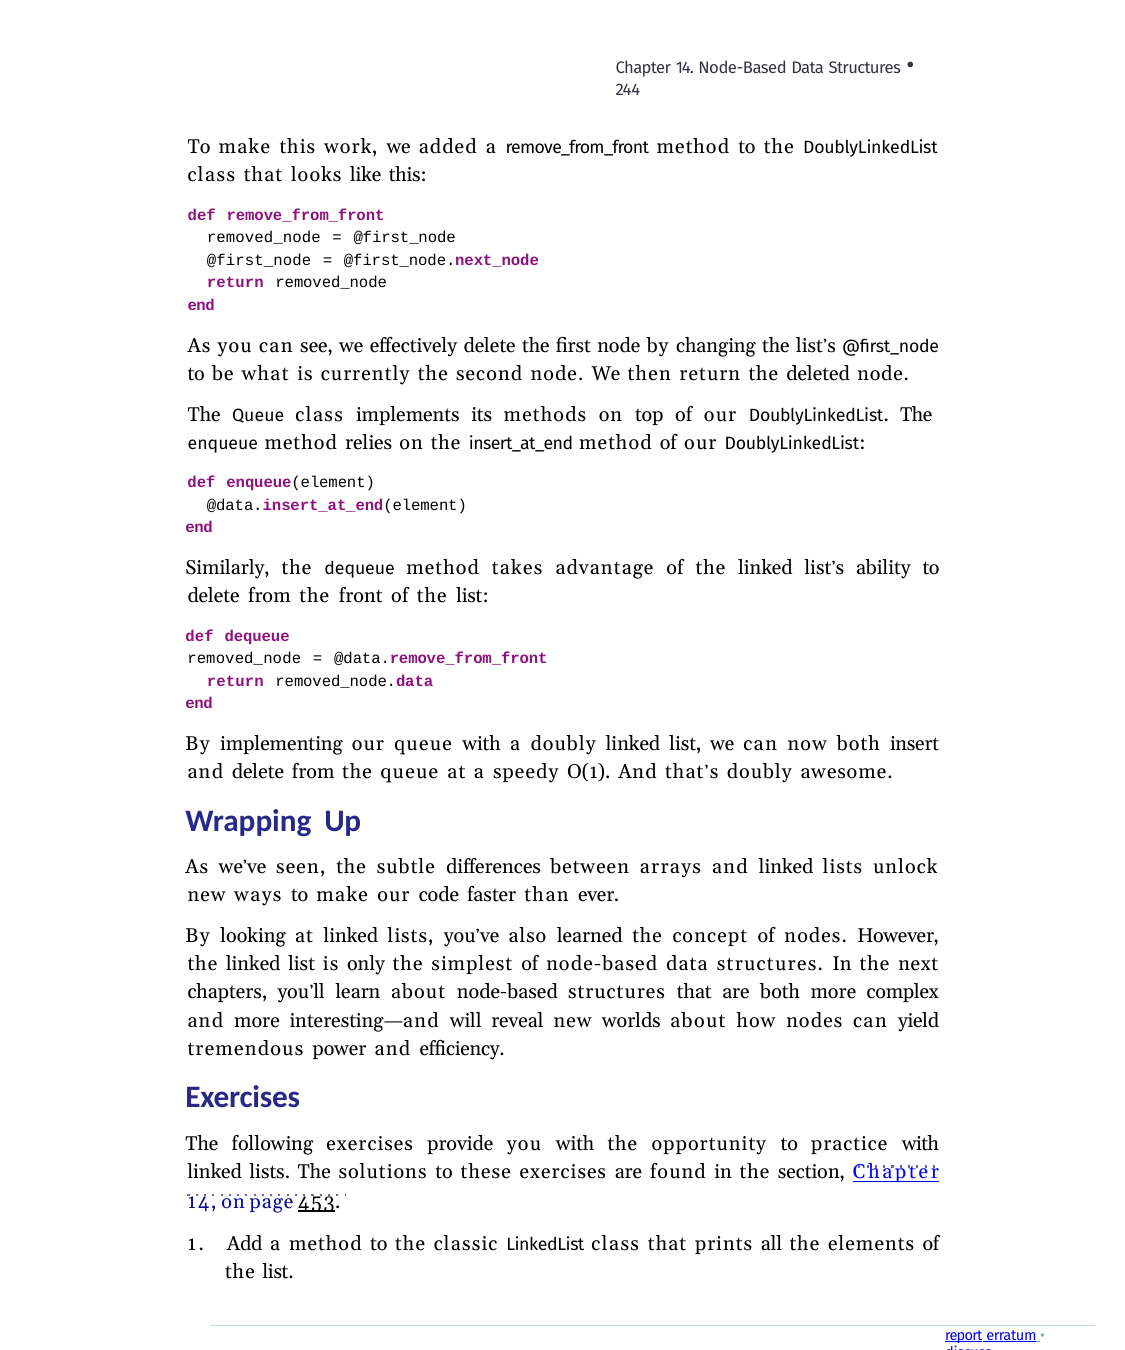

Chapter 14. Node-Based Data Structures • 244

To make this work, we added a remove_from_front method to the DoublyLinkedList
class that looks like this:
def remove_from_front
removed_node = @first_node @first_node = @first_node.next_node return removed_node
end
As you can see, we effectively delete the first node by changing the list’s @first_node to be what is currently the second node. We then return the deleted node.
The Queue class implements its methods on top of our DoublyLinkedList. The
enqueue method relies on the insert_at_end method of our DoublyLinkedList:
def enqueue(element) @data.insert_at_end(element)
end
Similarly, the dequeue method takes advantage of the linked list’s ability to delete from the front of the list:
def dequeue
removed_node = @data.remove_from_front return removed_node.data
end
By implementing our queue with a doubly linked list, we can now both insert and delete from the queue at a speedy O(1). And that’s doubly awesome.
Wrapping Up
As we’ve seen, the subtle differences between arrays and linked lists unlock new ways to make our code faster than ever.
By looking at linked lists, you’ve also learned the concept of nodes. However, the linked list is only the simplest of node-based data structures. In the next chapters, you’ll learn about node-based structures that are both more complex and more interesting—and will reveal new worlds about how nodes can yield tremendous power and efficiency.
Exercises
The following exercises provide you with the opportunity to practice with linked lists. The solutions to these exercises are found in the section, Chapter 14, on page 453.
1.  Add a method to the classic LinkedList class that prints all the elements of the list.

report erratum • discuss